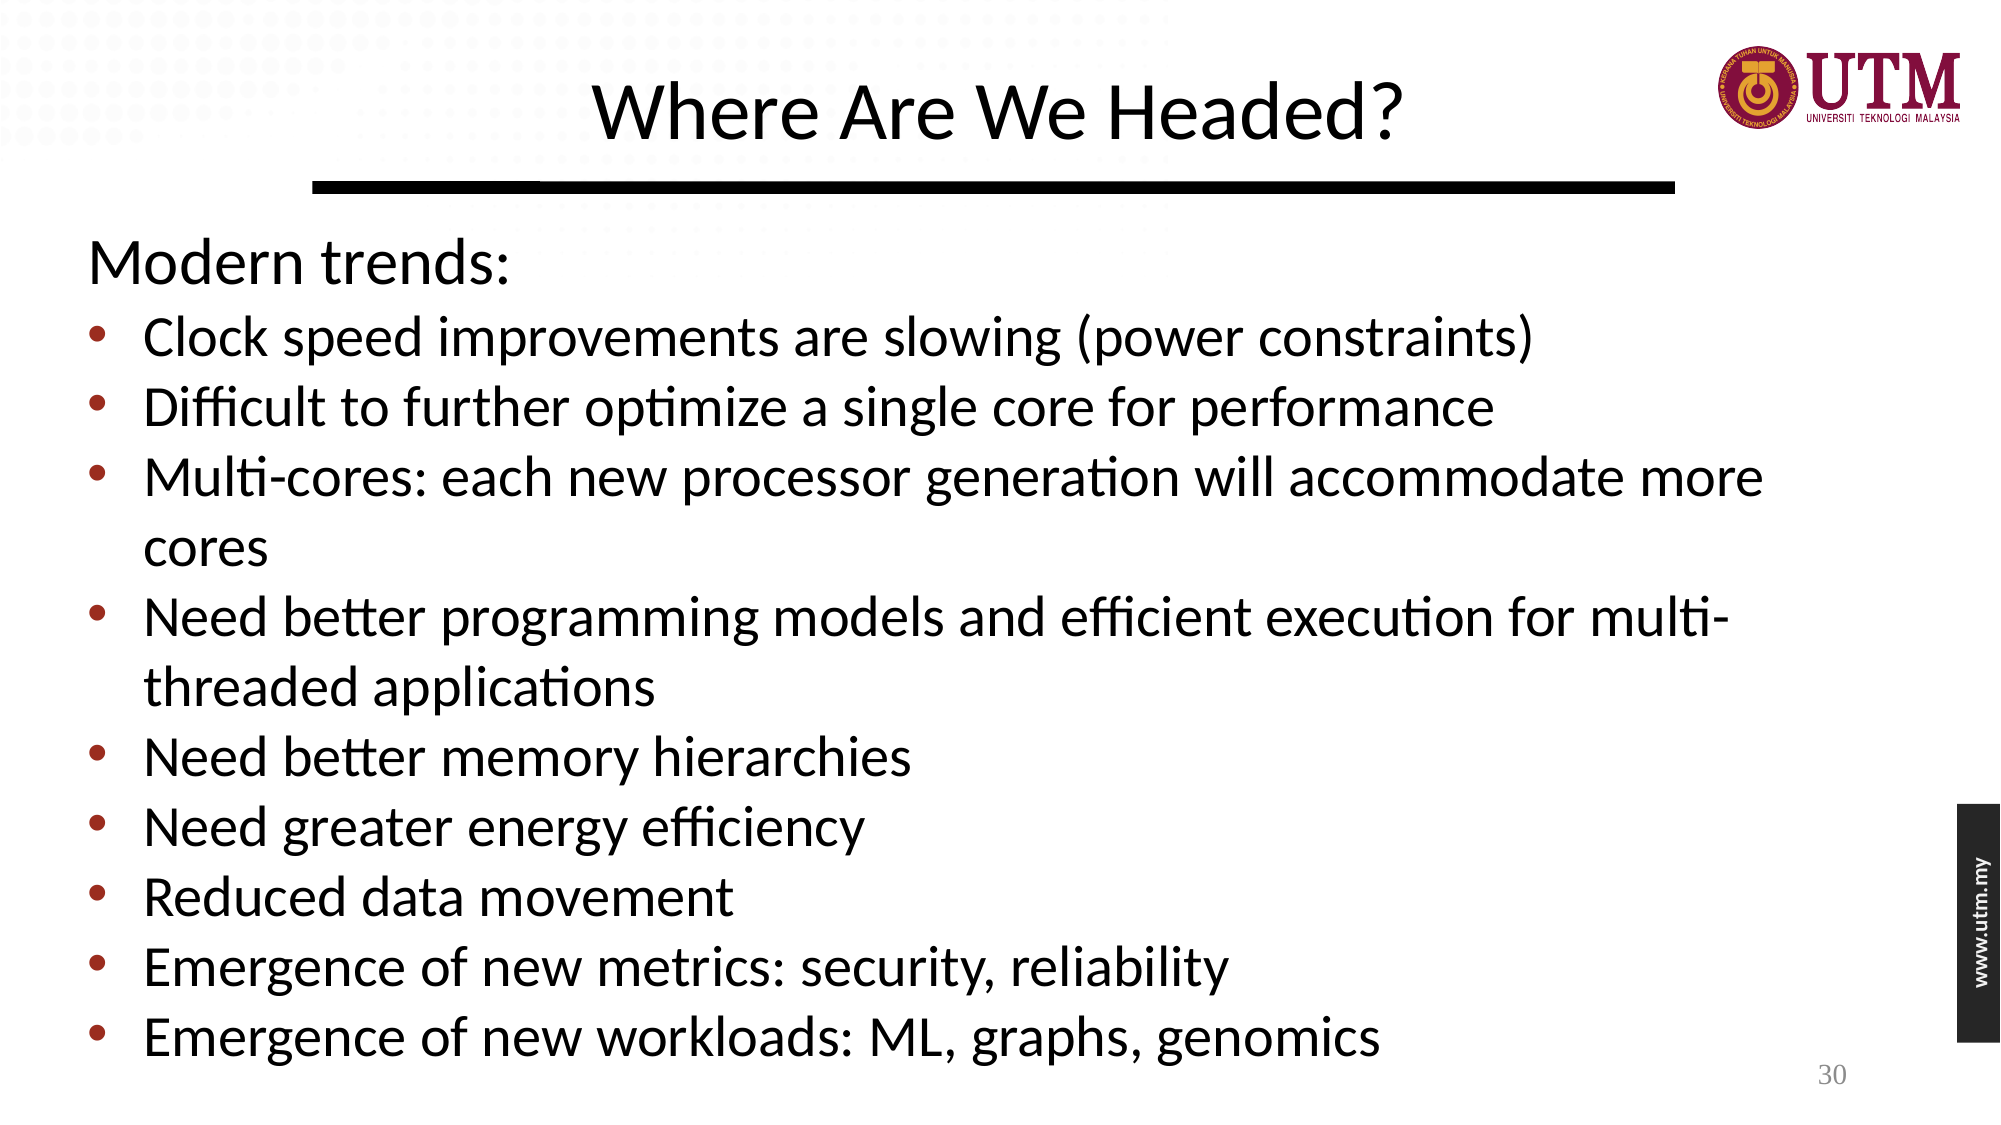

Where Are We Headed?

Modern trends:
Clock speed improvements are slowing (power constraints)
Difficult to further optimize a single core for performance
Multi-cores: each new processor generation will accommodate more cores
Need better programming models and efficient execution for multi-threaded applications
Need better memory hierarchies
Need greater energy efficiency
Reduced data movement
Emergence of new metrics: security, reliability
Emergence of new workloads: ML, graphs, genomics
30